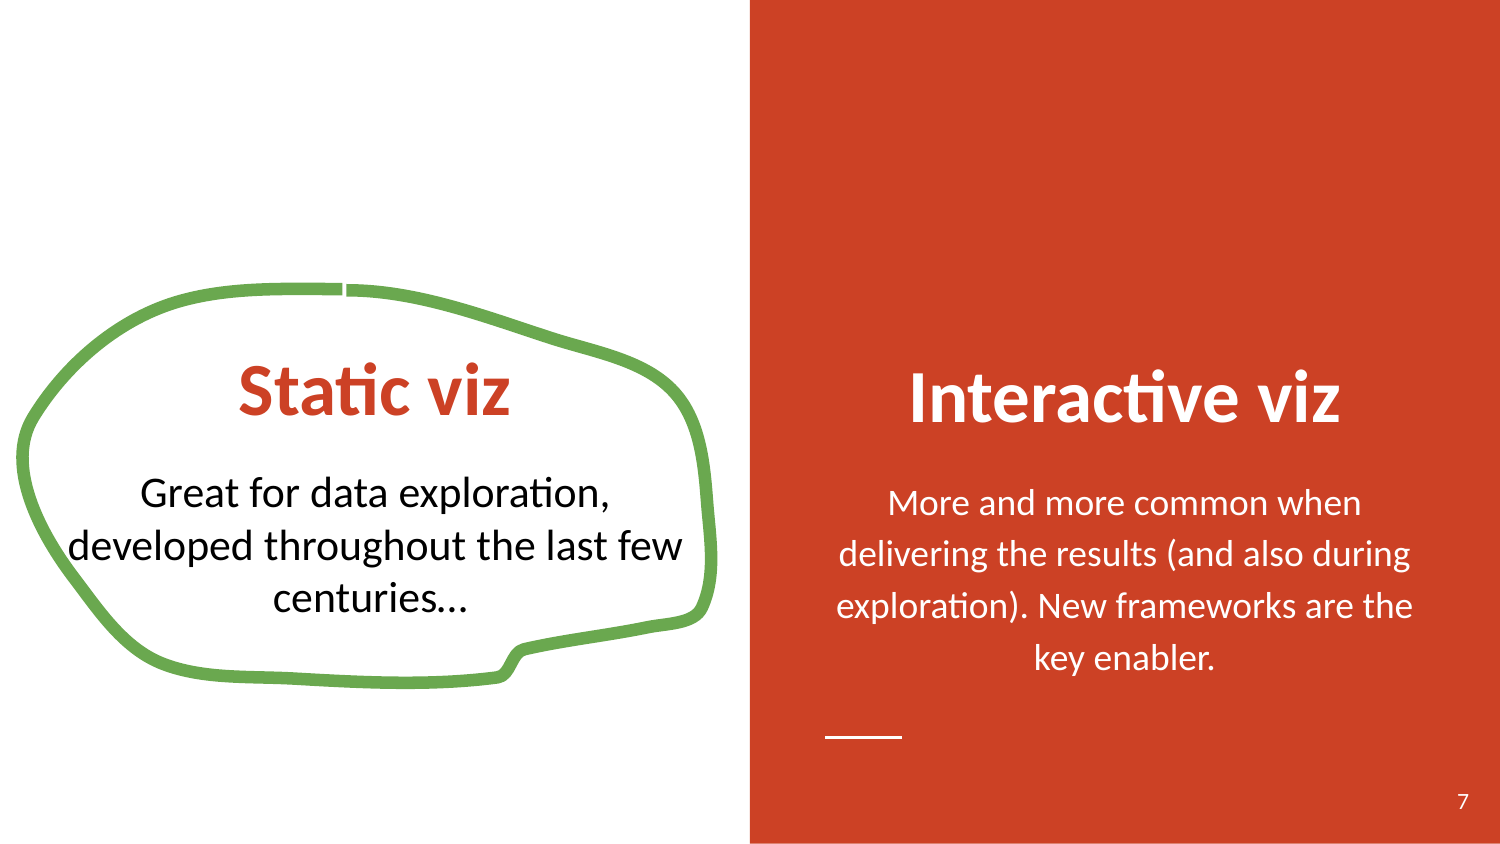

# Static viz

Interactive viz
More and more common when delivering the results (and also during exploration). New frameworks are the key enabler.
Great for data exploration, developed throughout the last few centuries…
7